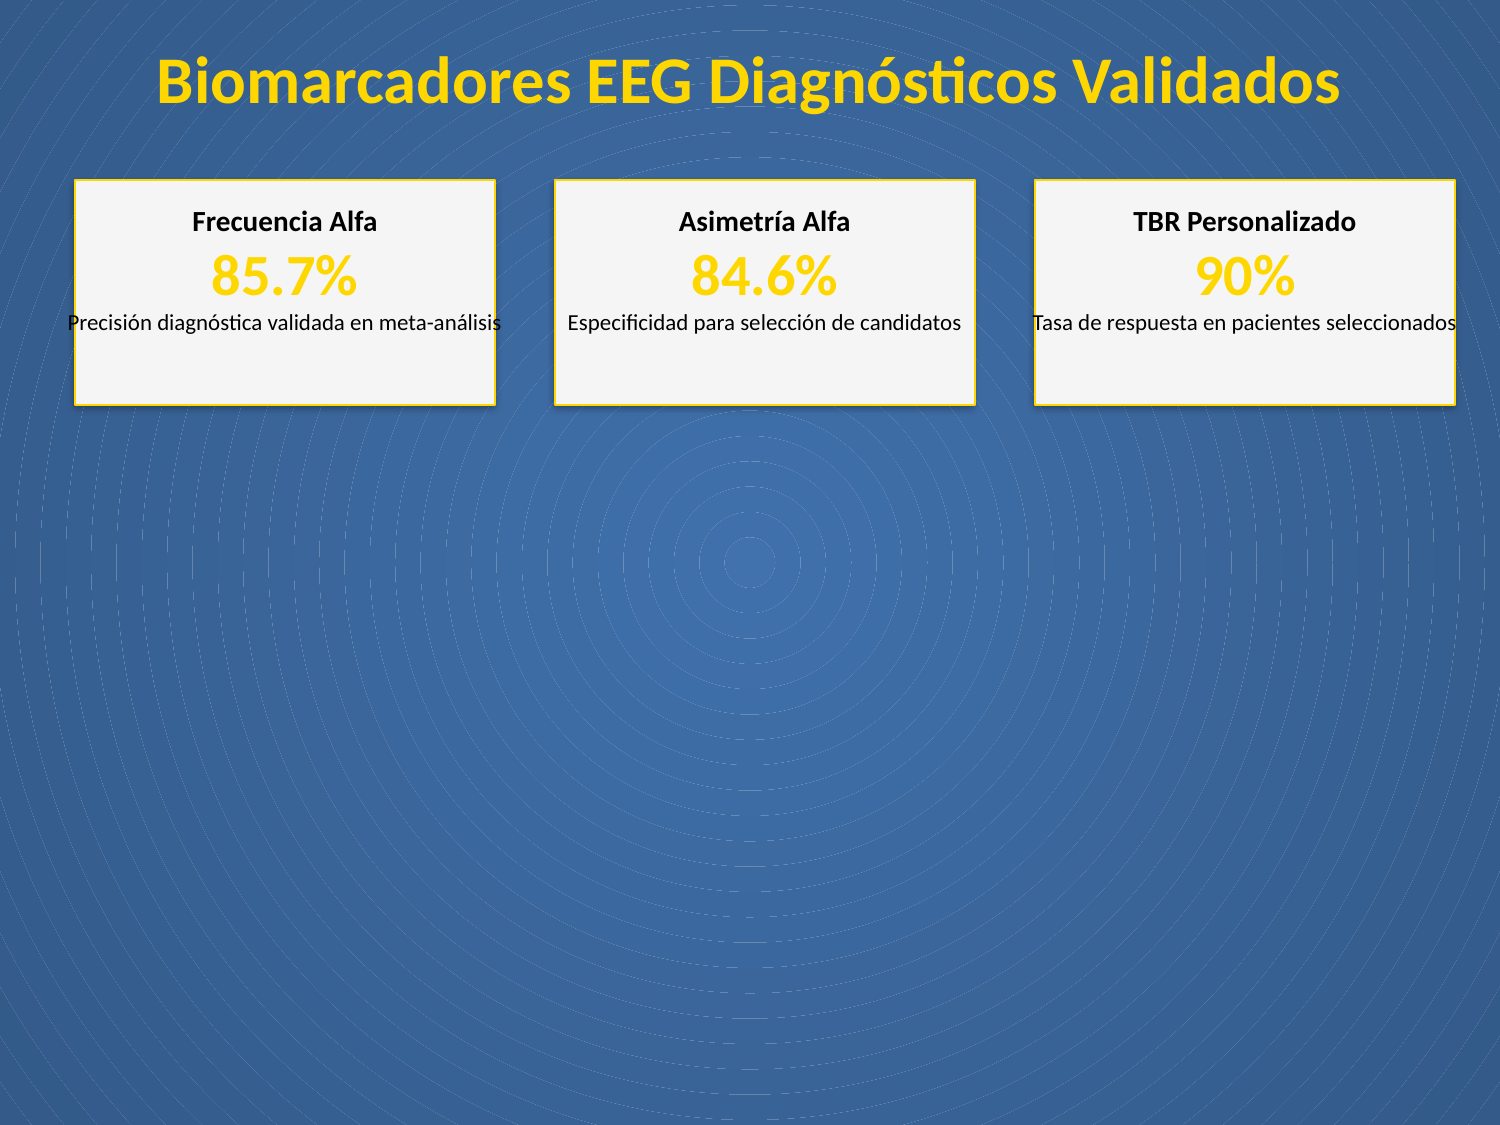

Biomarcadores EEG Diagnósticos Validados

Frecuencia Alfa
85.7%
Precisión diagnóstica validada en meta-análisis
Asimetría Alfa
84.6%
Especificidad para selección de candidatos
TBR Personalizado
90%
Tasa de respuesta en pacientes seleccionados